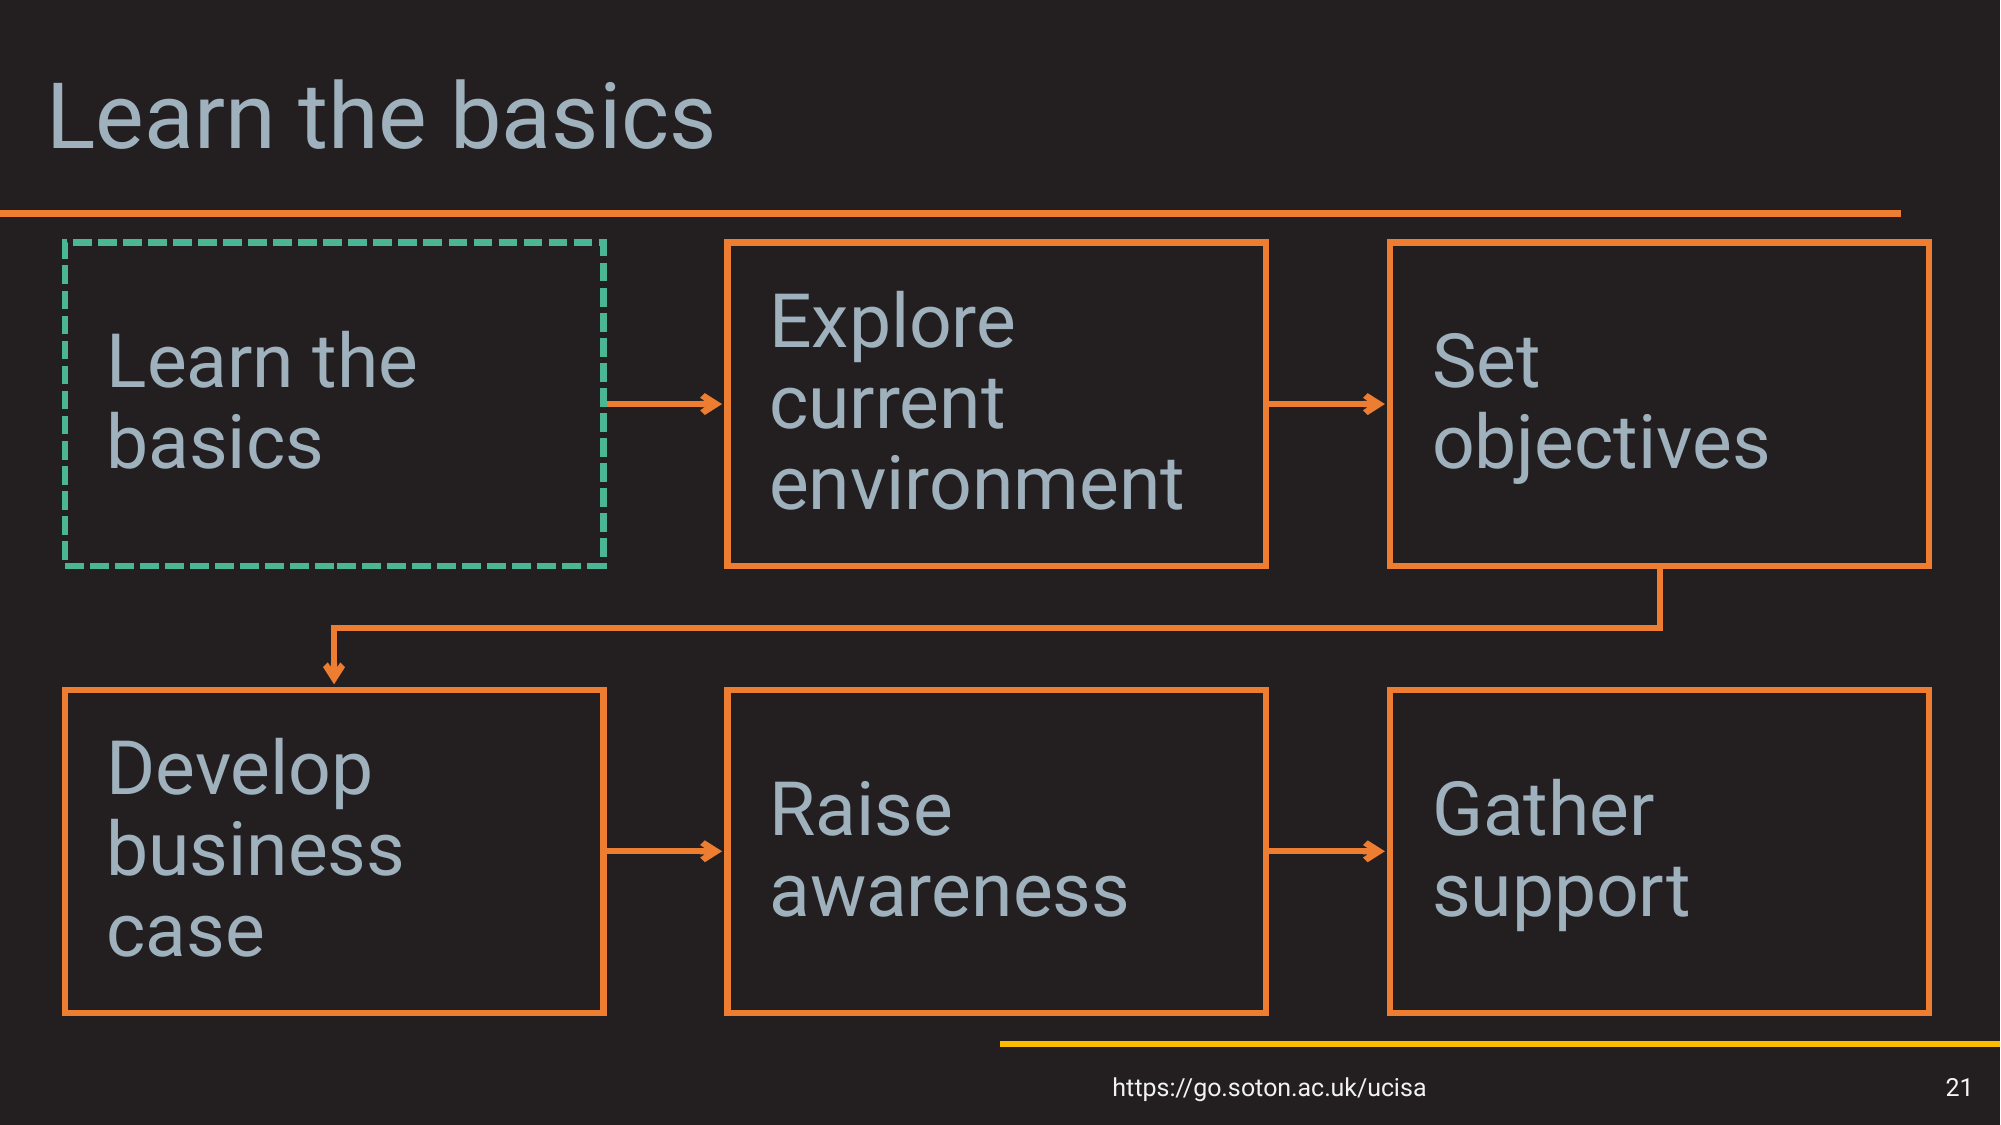

# Learn the basics

Learn the basics

Explore current environment

Set objectives

Develop business case

Raise awareness
Gather support
21
https://go.soton.ac.uk/ucisa